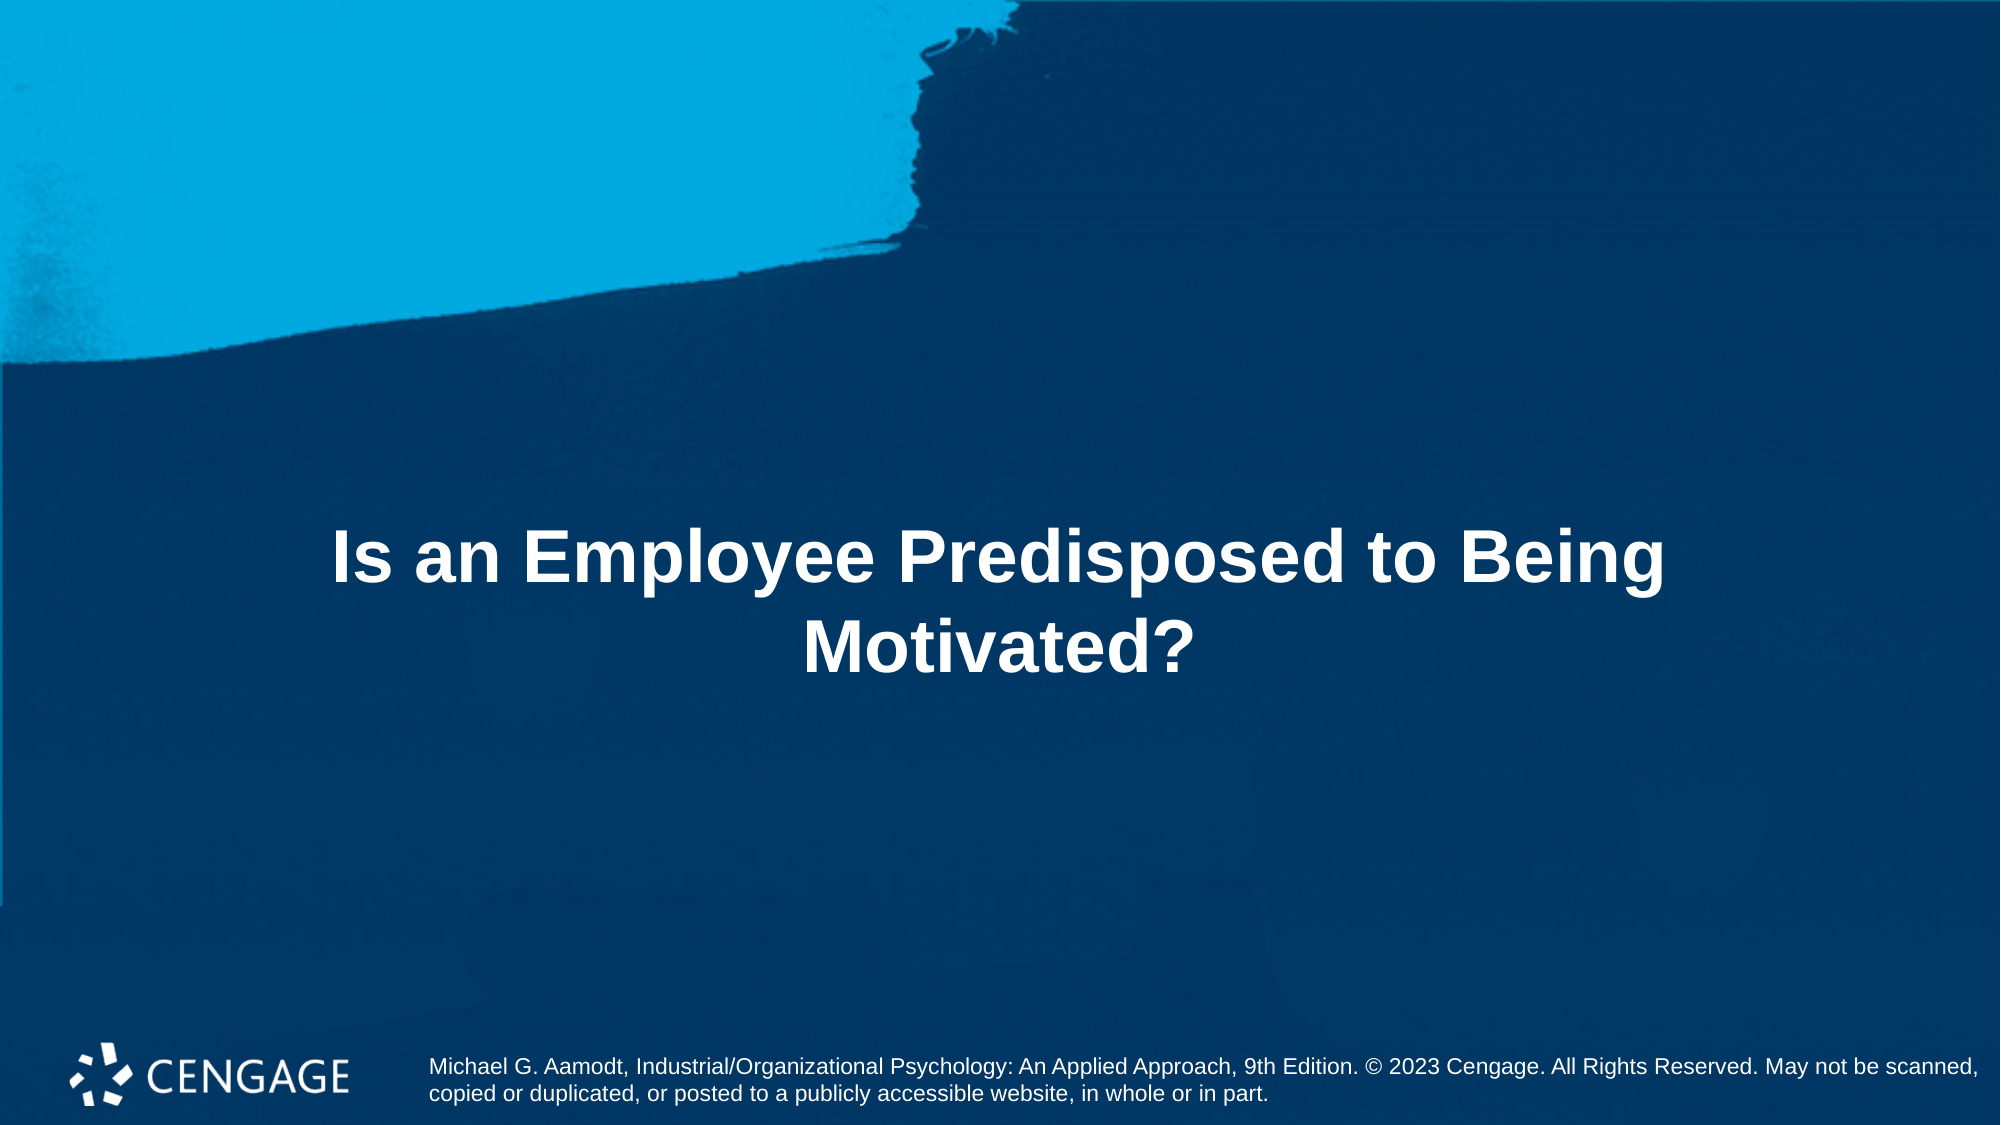

# Is an Employee Predisposed to Being Motivated?